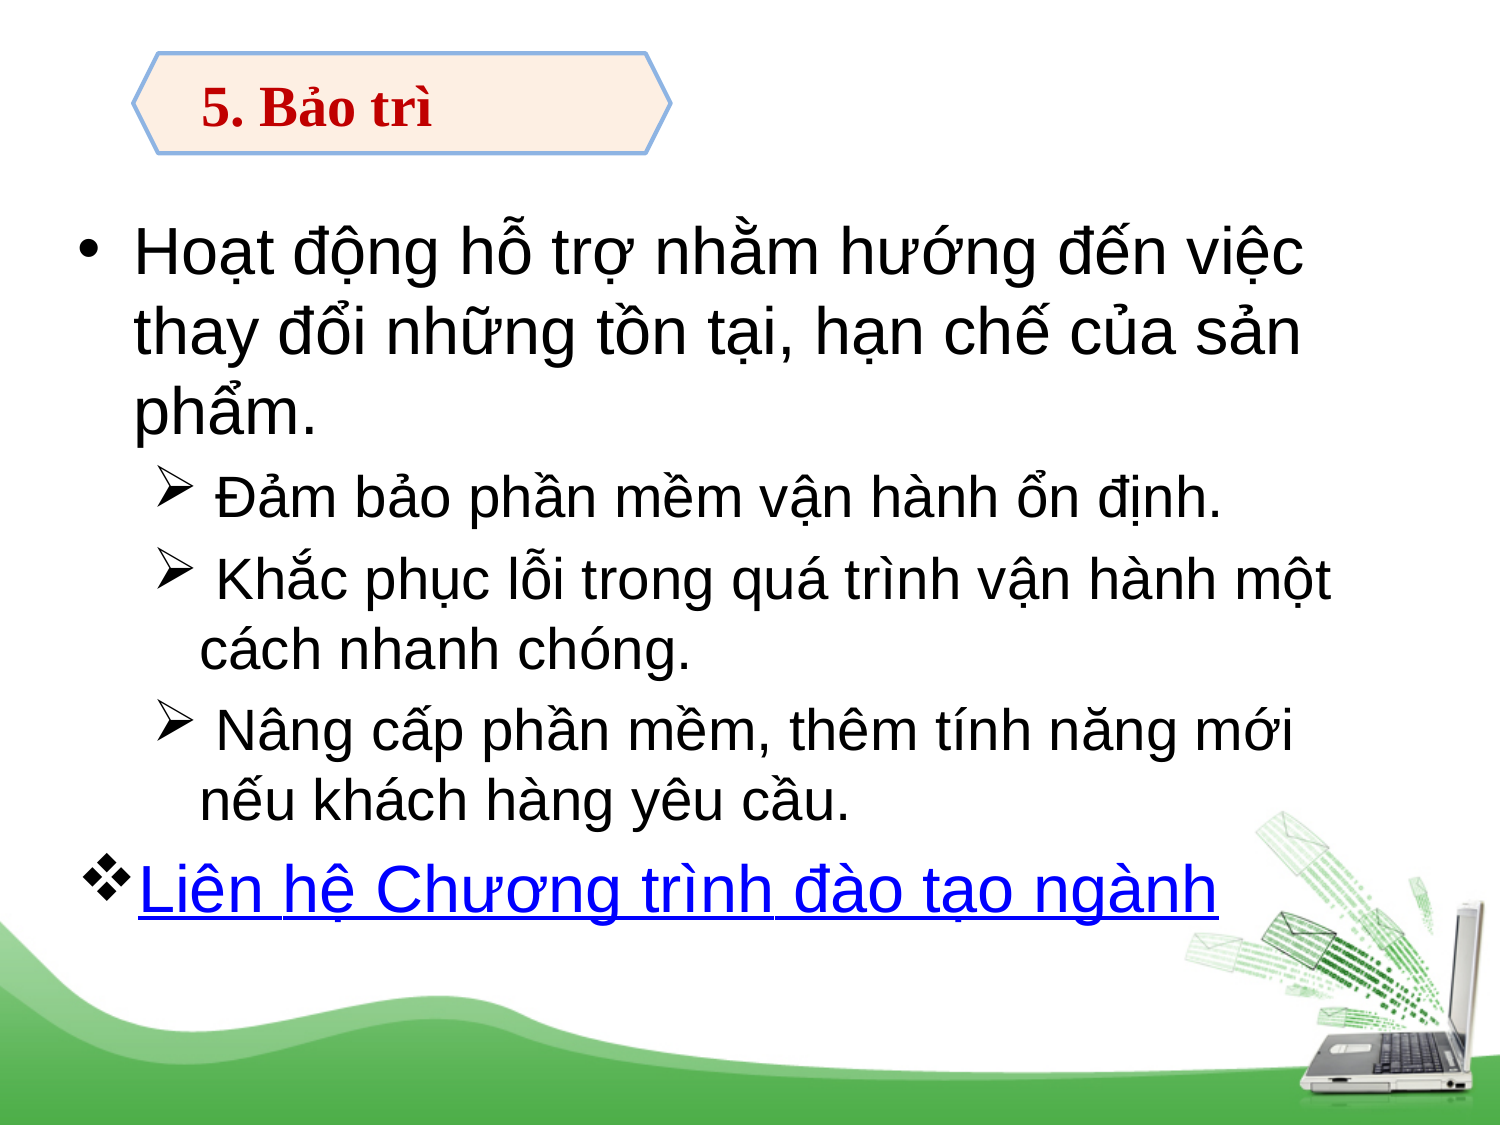

5. Bảo trì
Hoạt động hỗ trợ nhằm hướng đến việc thay đổi những tồn tại, hạn chế của sản phẩm.
 Đảm bảo phần mềm vận hành ổn định.
 Khắc phục lỗi trong quá trình vận hành một cách nhanh chóng.
 Nâng cấp phần mềm, thêm tính năng mới nếu khách hàng yêu cầu.
Liên hệ Chương trình đào tạo ngành